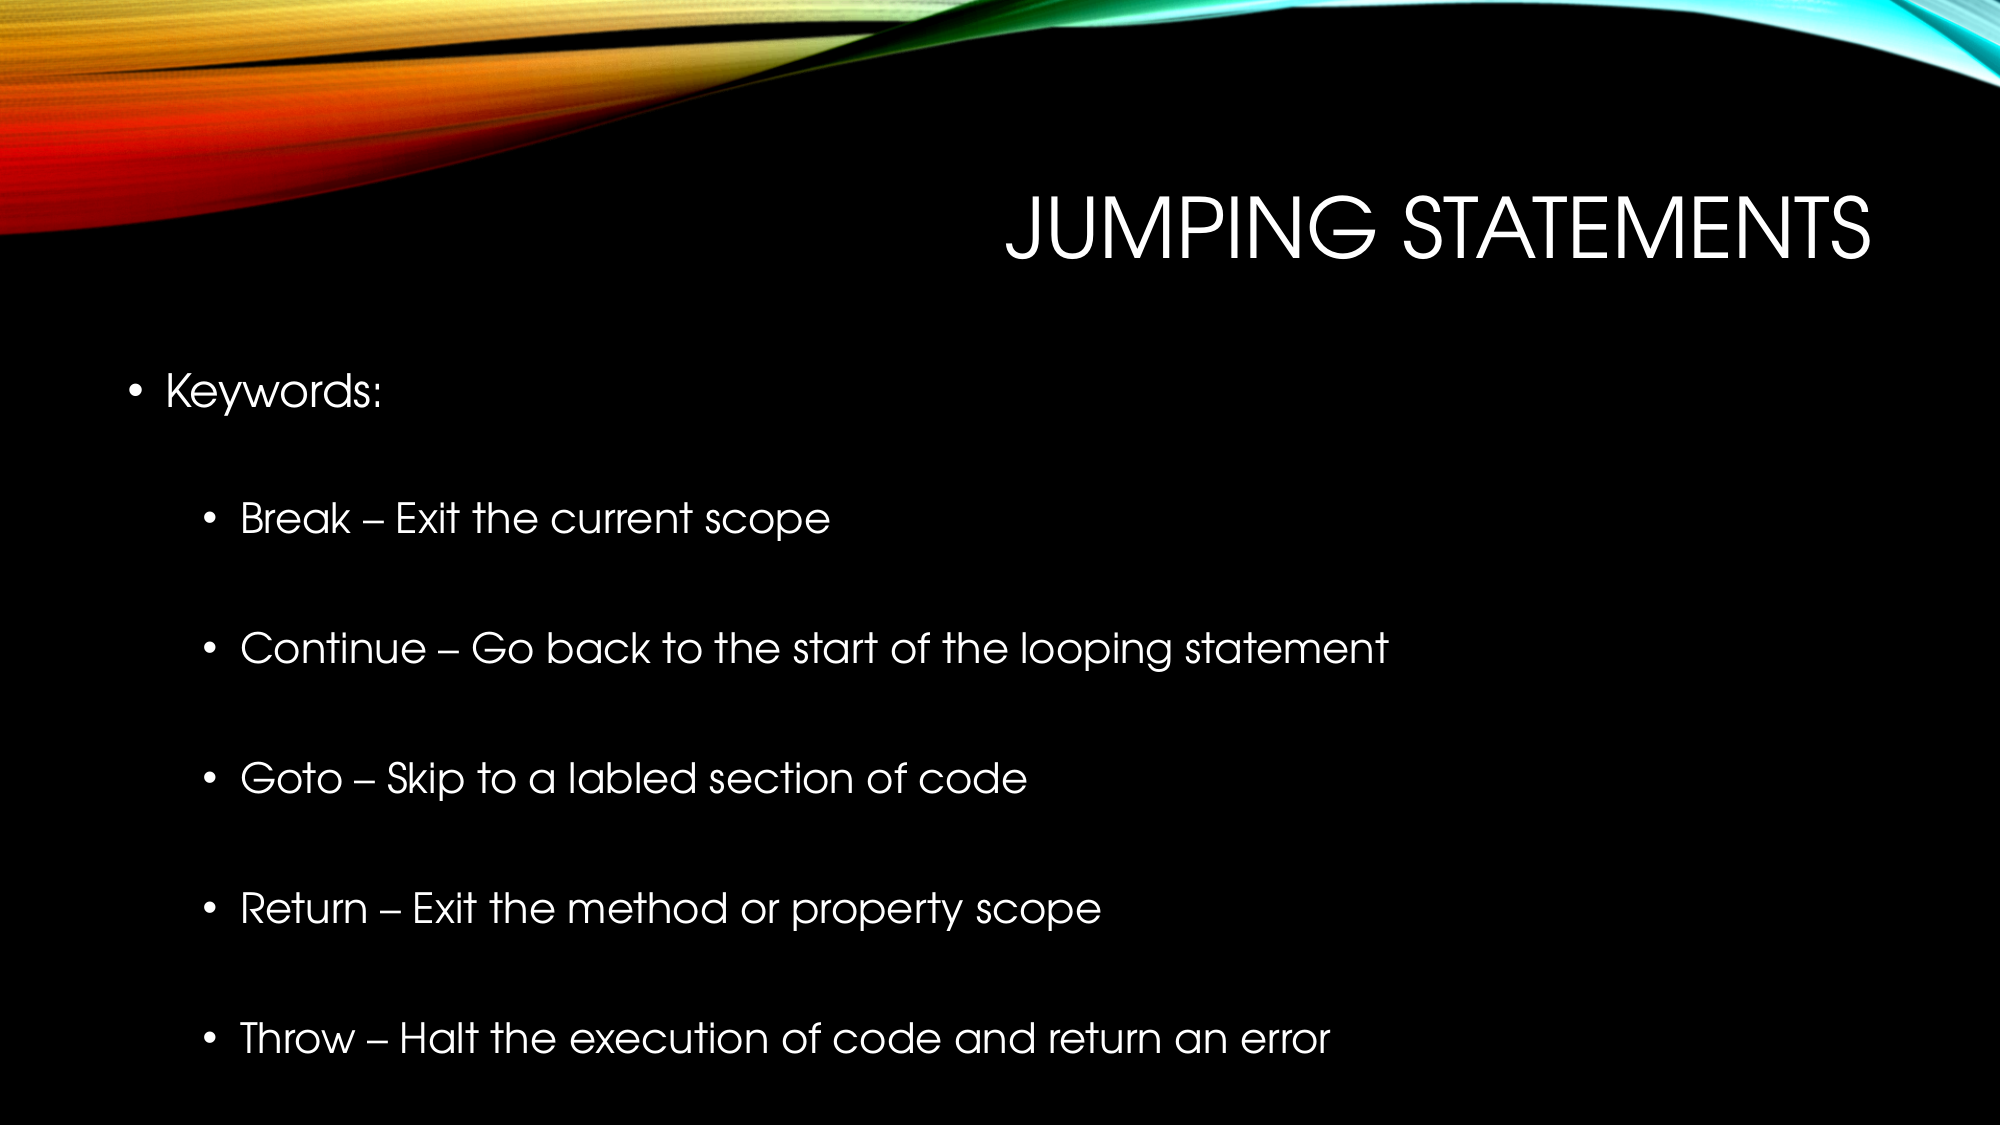

# Jumping Statements
Keywords:

Break – Exit the current scope

Continue – Go back to the start of the looping statement

Goto – Skip to a labled section of code

Return – Exit the method or property scope

Throw – Halt the execution of code and return an error